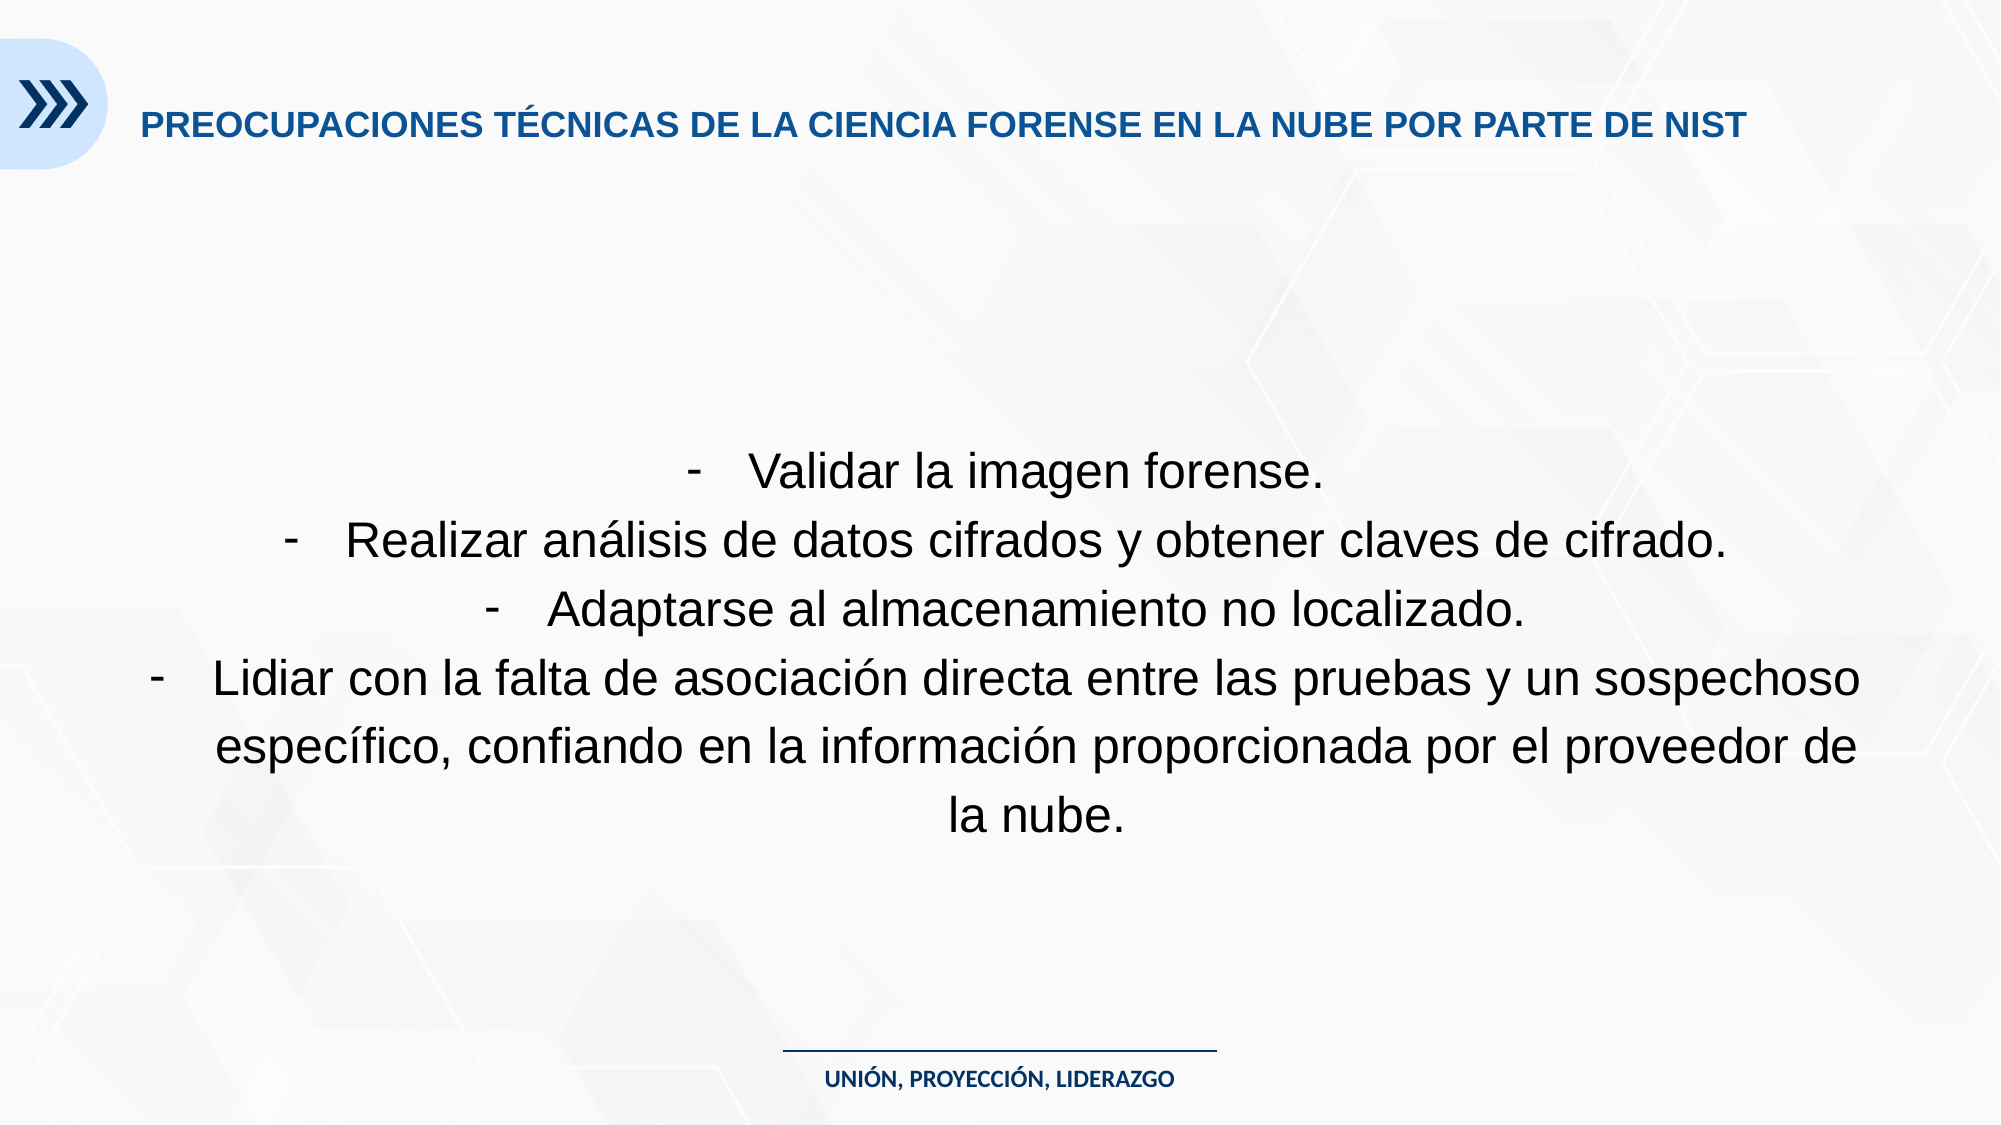

PREOCUPACIONES TÉCNICAS DE LA CIENCIA FORENSE EN LA NUBE POR PARTE DE NIST
Validar la imagen forense.
Realizar análisis de datos cifrados y obtener claves de cifrado.
Adaptarse al almacenamiento no localizado.
Lidiar con la falta de asociación directa entre las pruebas y un sospechoso específico, confiando en la información proporcionada por el proveedor de la nube.